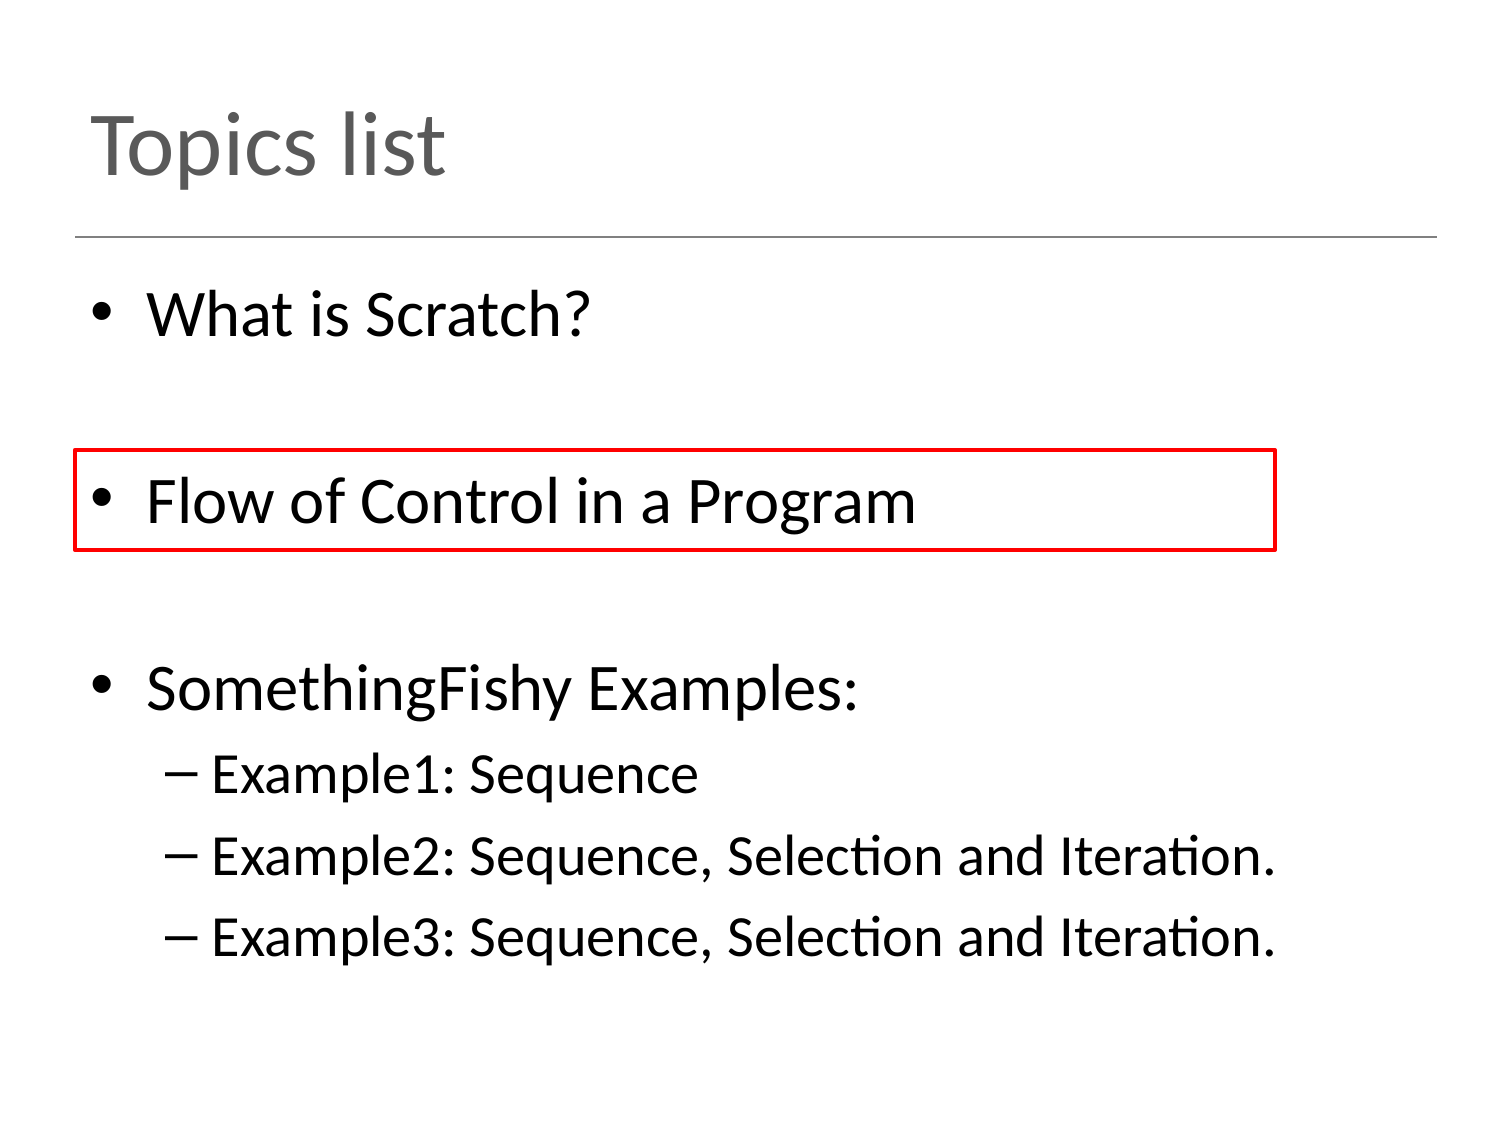

# Topics list
What is Scratch?

Flow of Control in a Program

SomethingFishy Examples:
Example1: Sequence
Example2: Sequence, Selection and Iteration.
Example3: Sequence, Selection and Iteration.